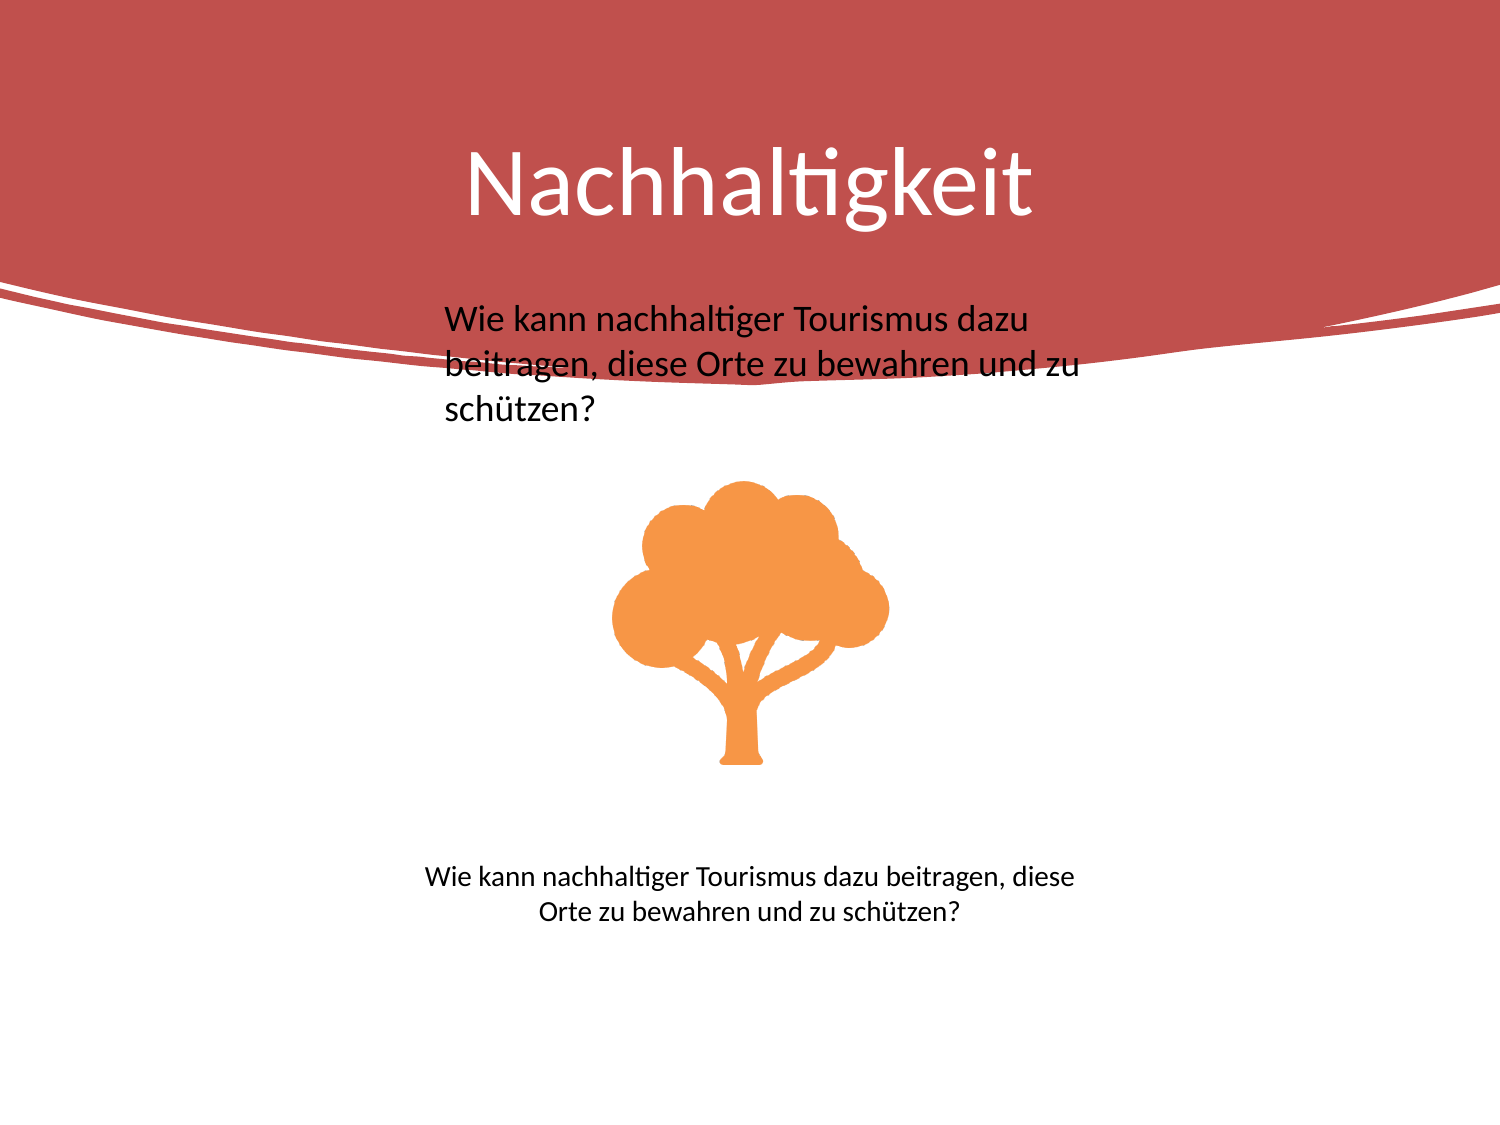

# Nachhaltigkeit
Wie kann nachhaltiger Tourismus dazu beitragen, diese Orte zu bewahren und zu schützen?

Wie kann nachhaltiger Tourismus dazu beitragen, diese Orte zu bewahren und zu schützen?